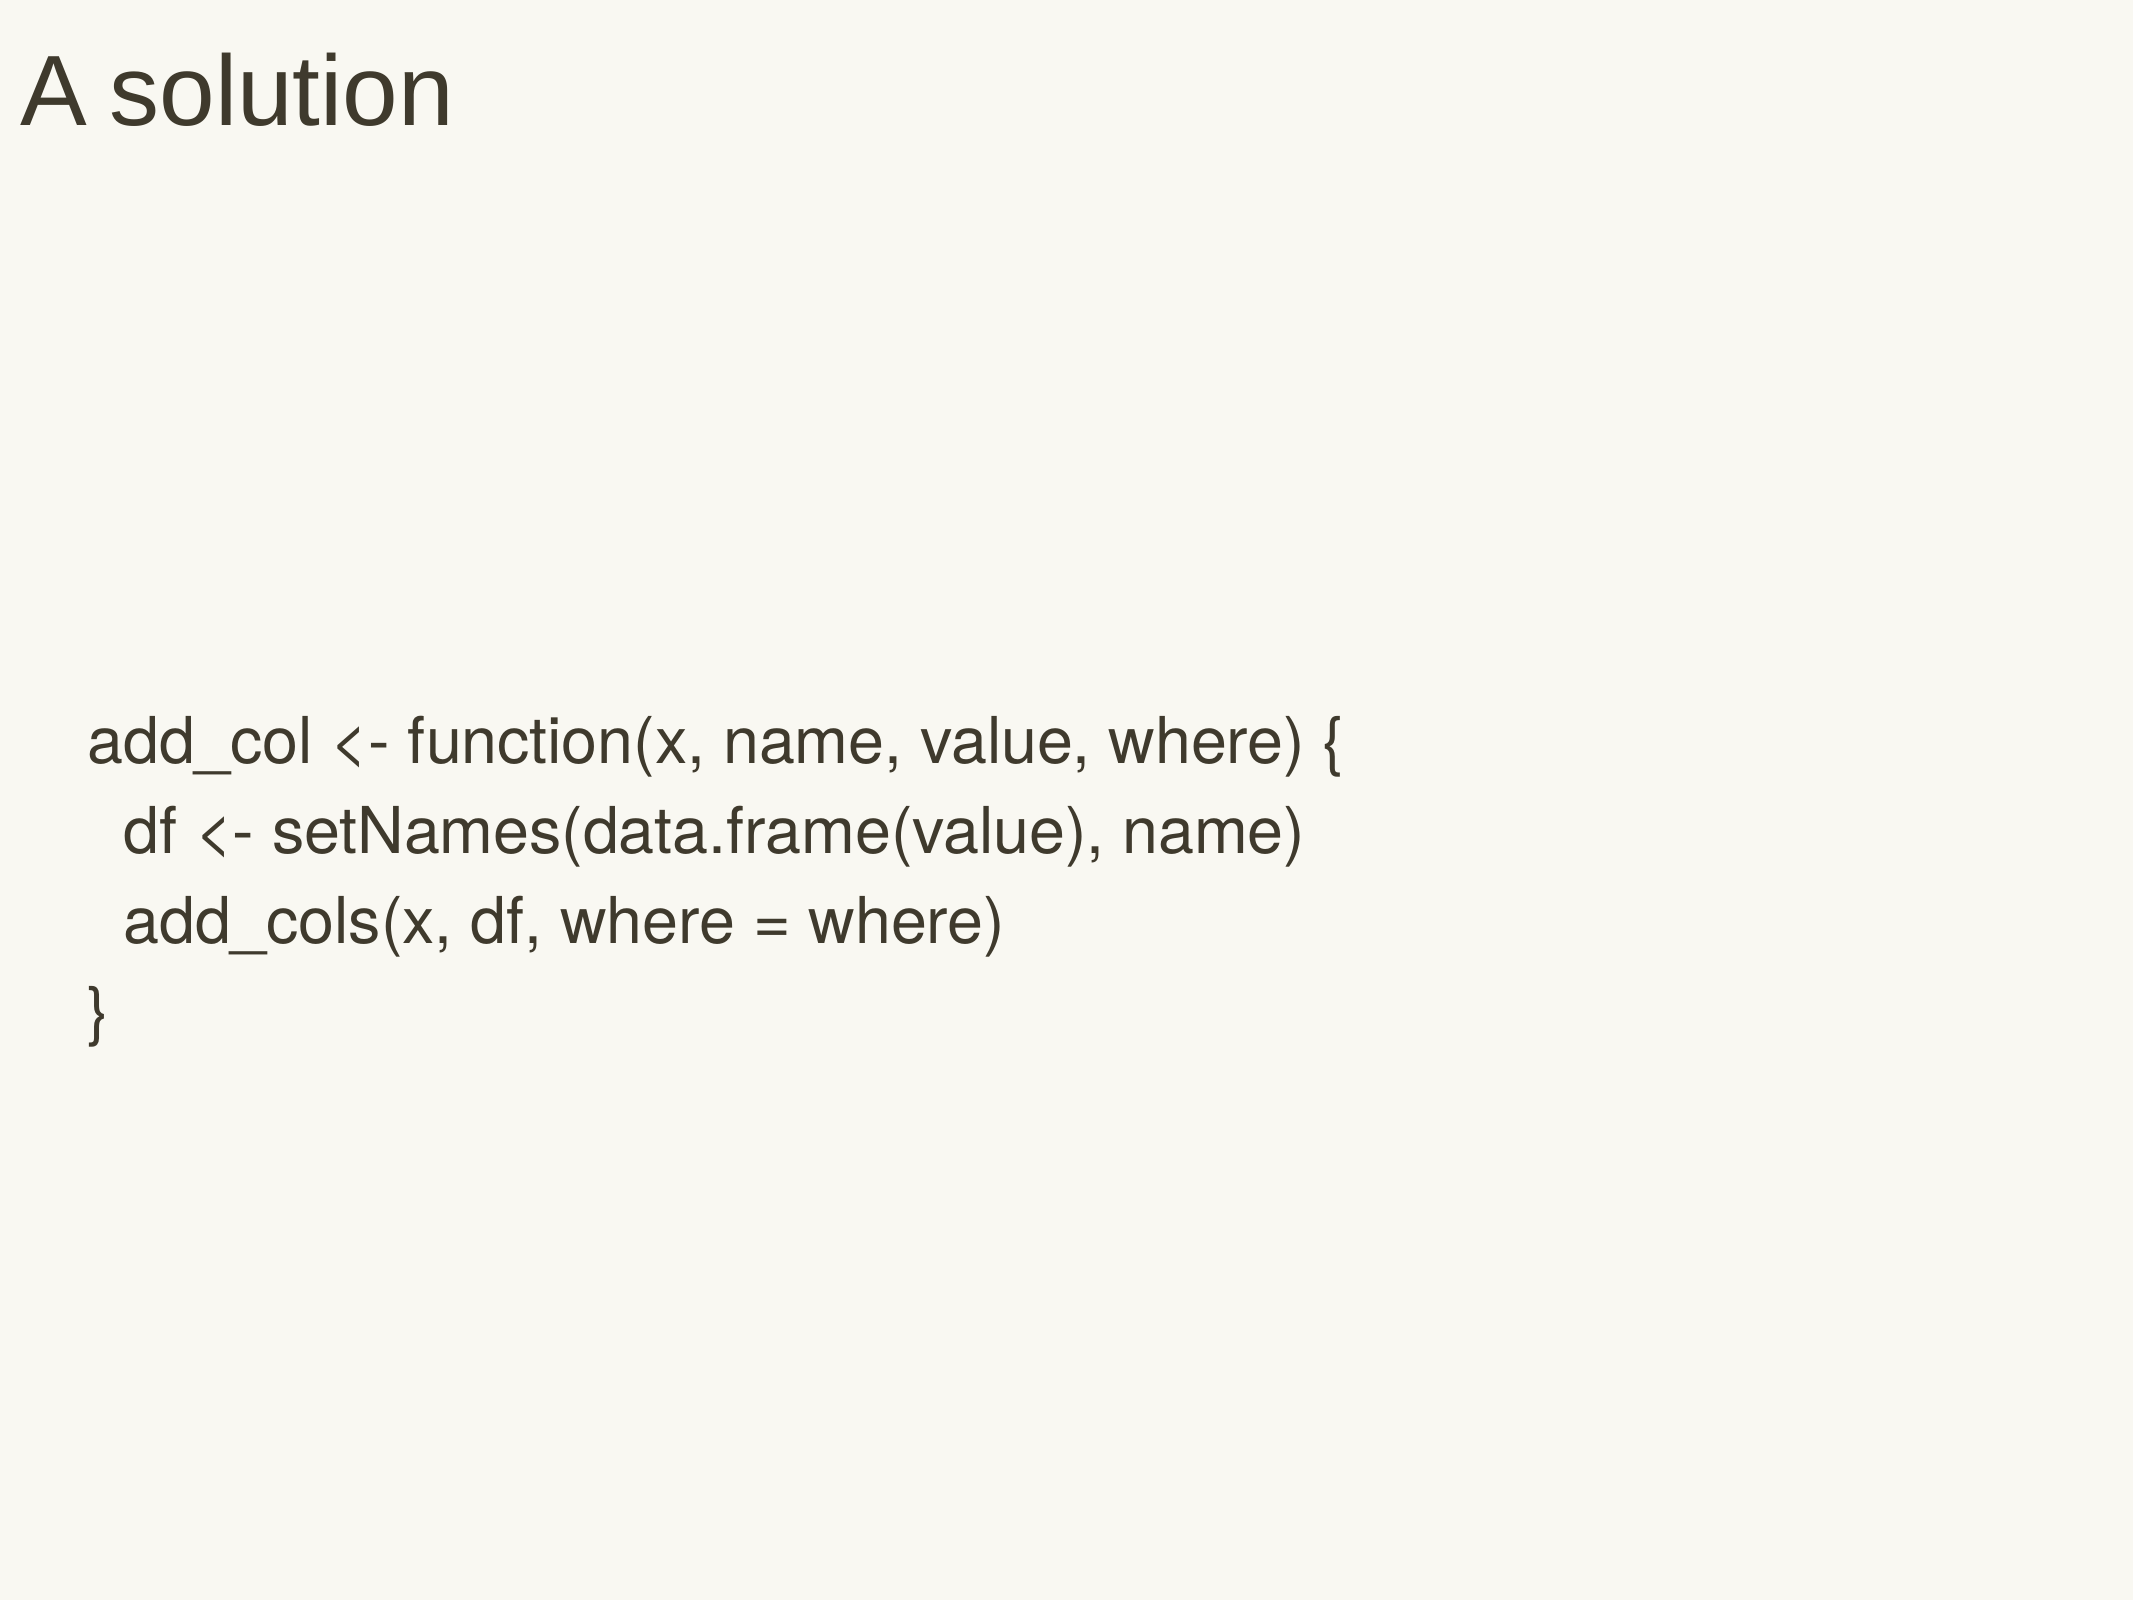

# A solution
add_col <- function(x, name, value, where) {
  df <- setNames(data.frame(value), name)
  add_cols(x, df, where = where)
}